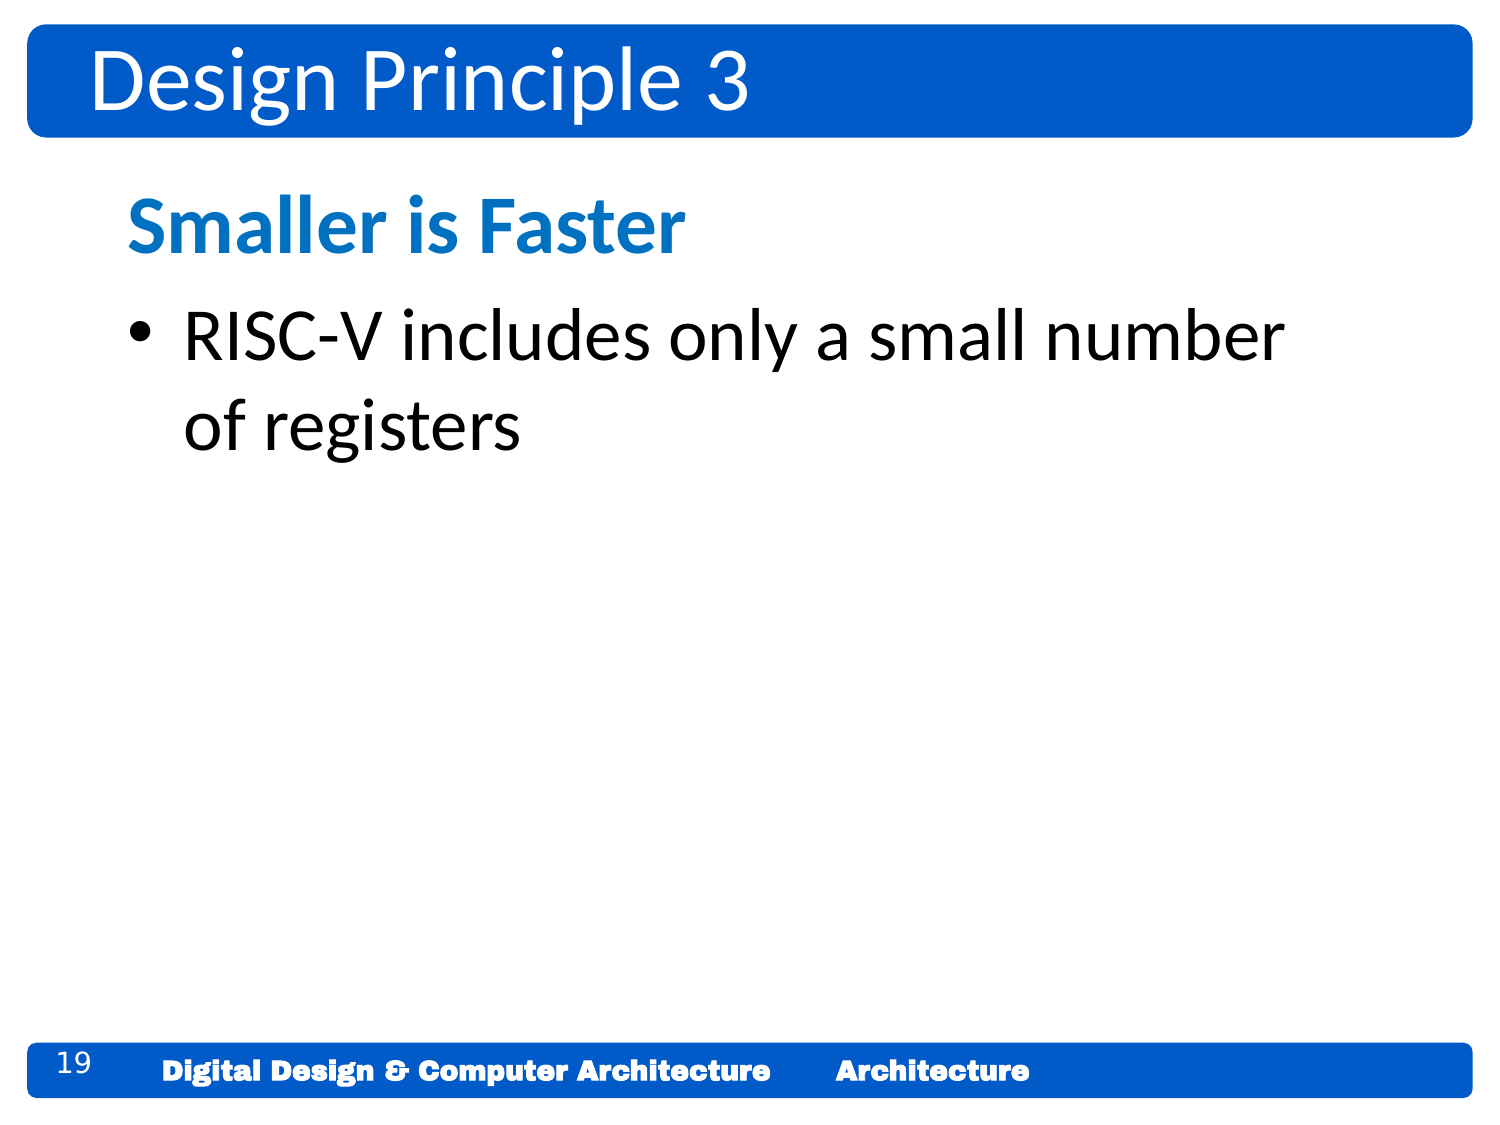

Design Principle 3
Smaller is Faster
RISC-V includes only a small number of registers

19